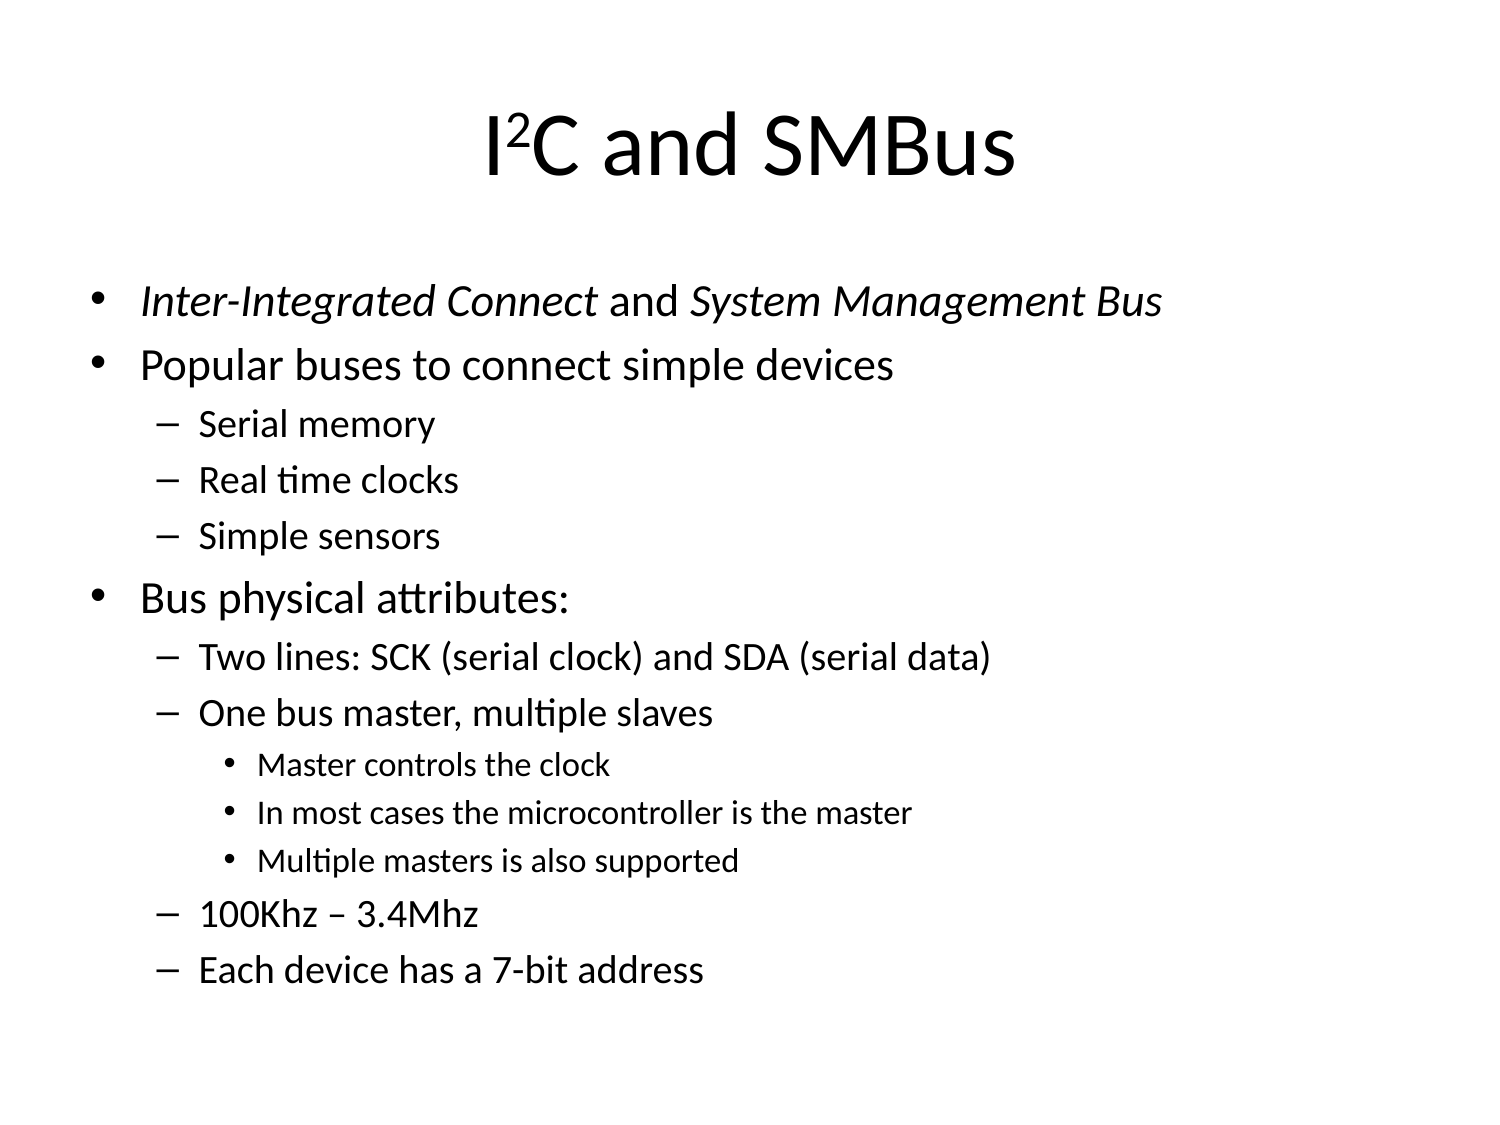

# I2C and SMBus
Inter-Integrated Connect and System Management Bus
Popular buses to connect simple devices
Serial memory
Real time clocks
Simple sensors
Bus physical attributes:
Two lines: SCK (serial clock) and SDA (serial data)
One bus master, multiple slaves
Master controls the clock
In most cases the microcontroller is the master
Multiple masters is also supported
100Khz – 3.4Mhz
Each device has a 7-bit address